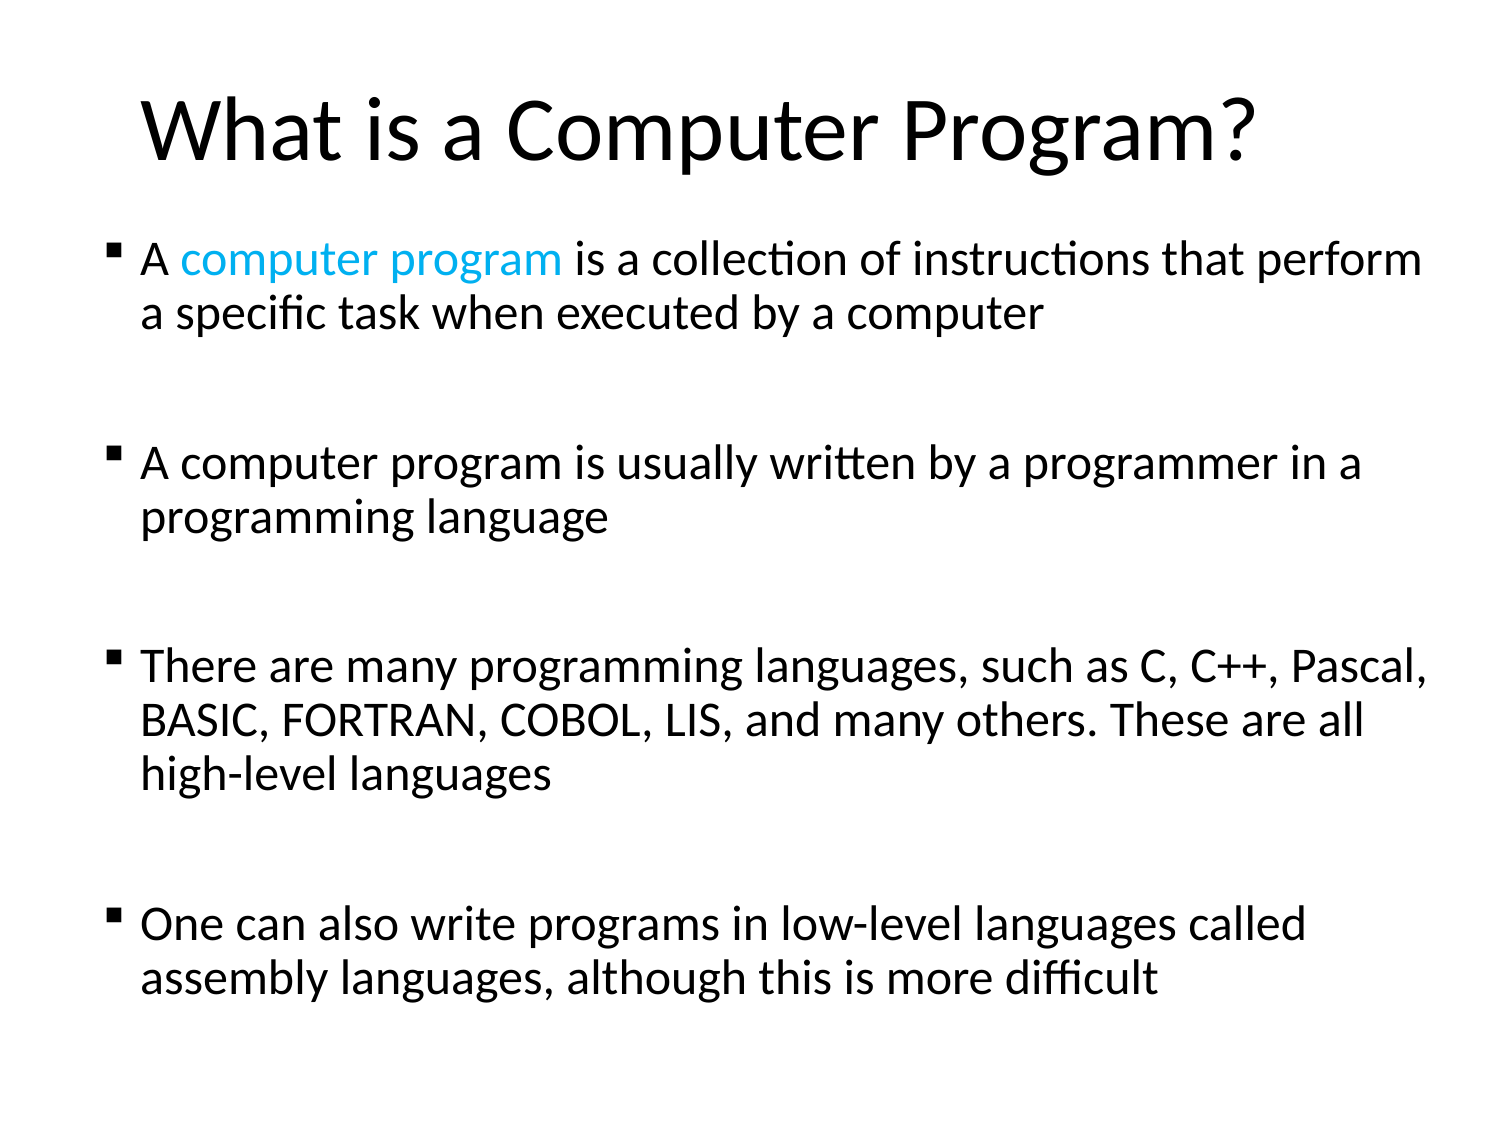

# What is a Computer Program?
A computer program is a collection of instructions that perform a specific task when executed by a computer

A computer program is usually written by a programmer in a programming language

There are many programming languages, such as C, C++, Pascal, BASIC, FORTRAN, COBOL, LIS, and many others. These are all high-level languages

One can also write programs in low-level languages called assembly languages, although this is more difficult